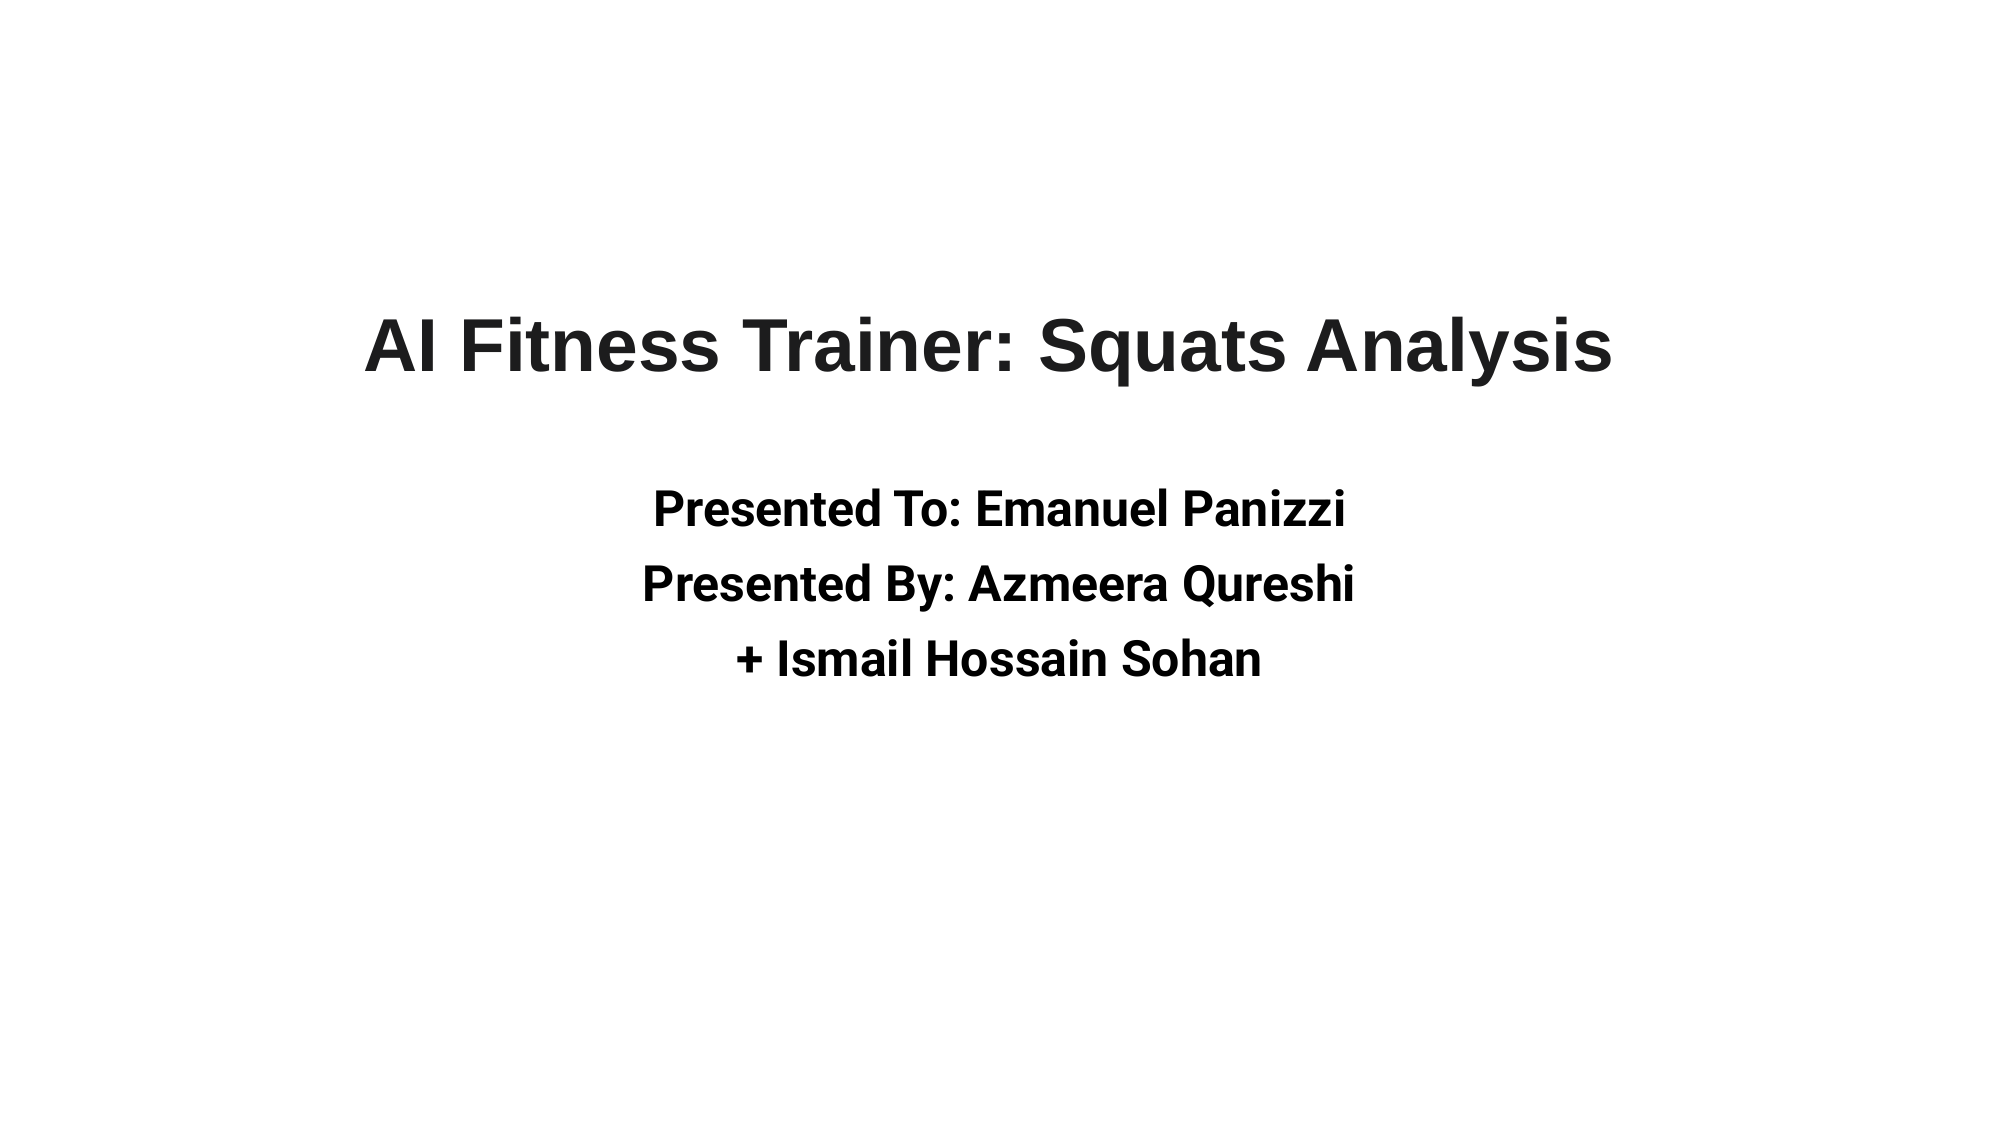

AI Fitness Trainer: Squats Analysis

Presented To: Emanuel Panizzi
Presented By: Azmeera Qureshi
+ Ismail Hossain Sohan